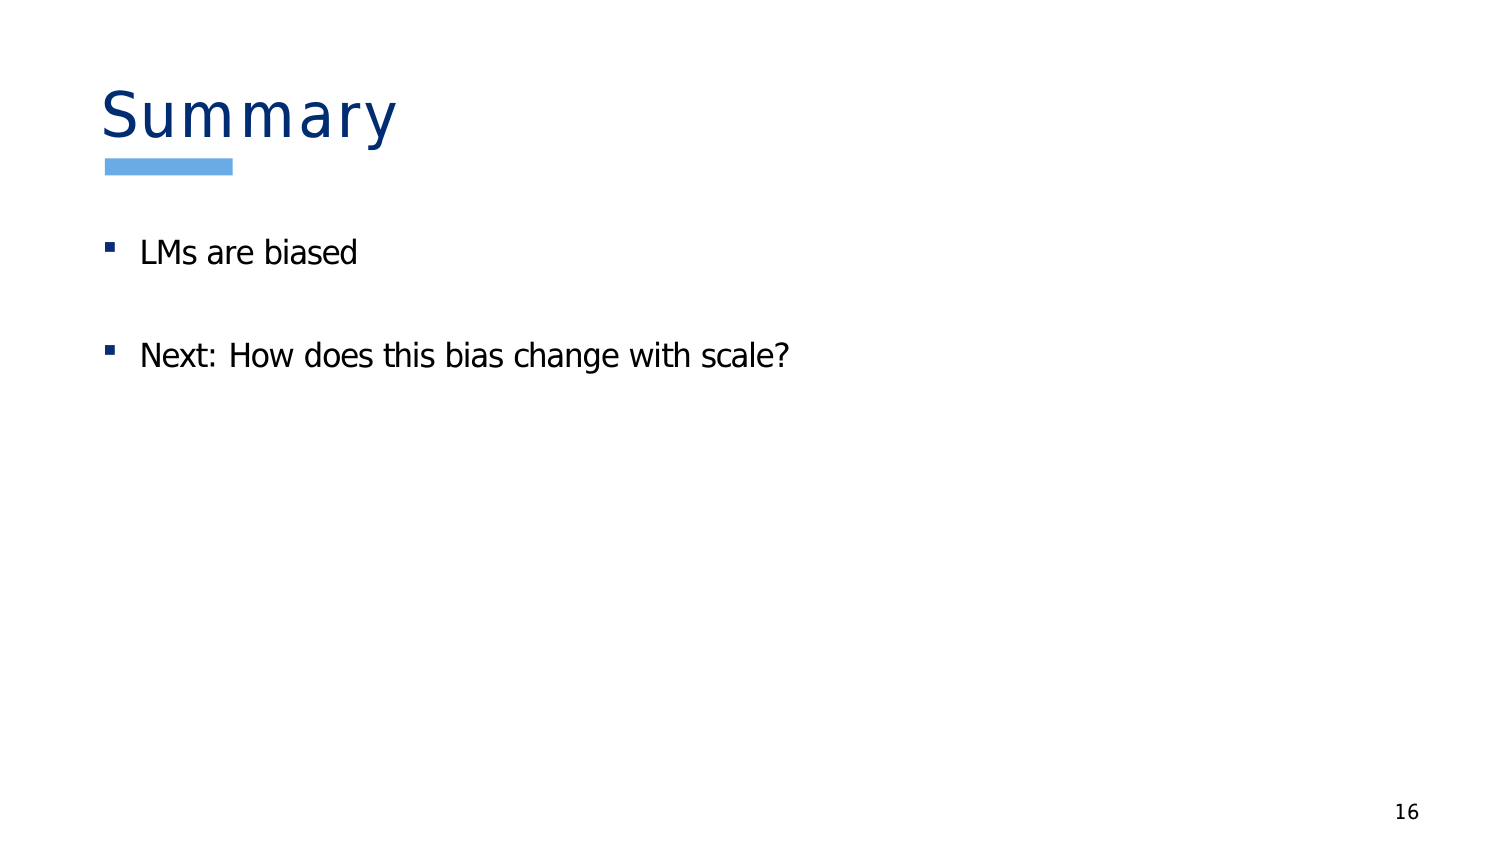

# Summary
LMs are biased

Next: How does this bias change with scale?